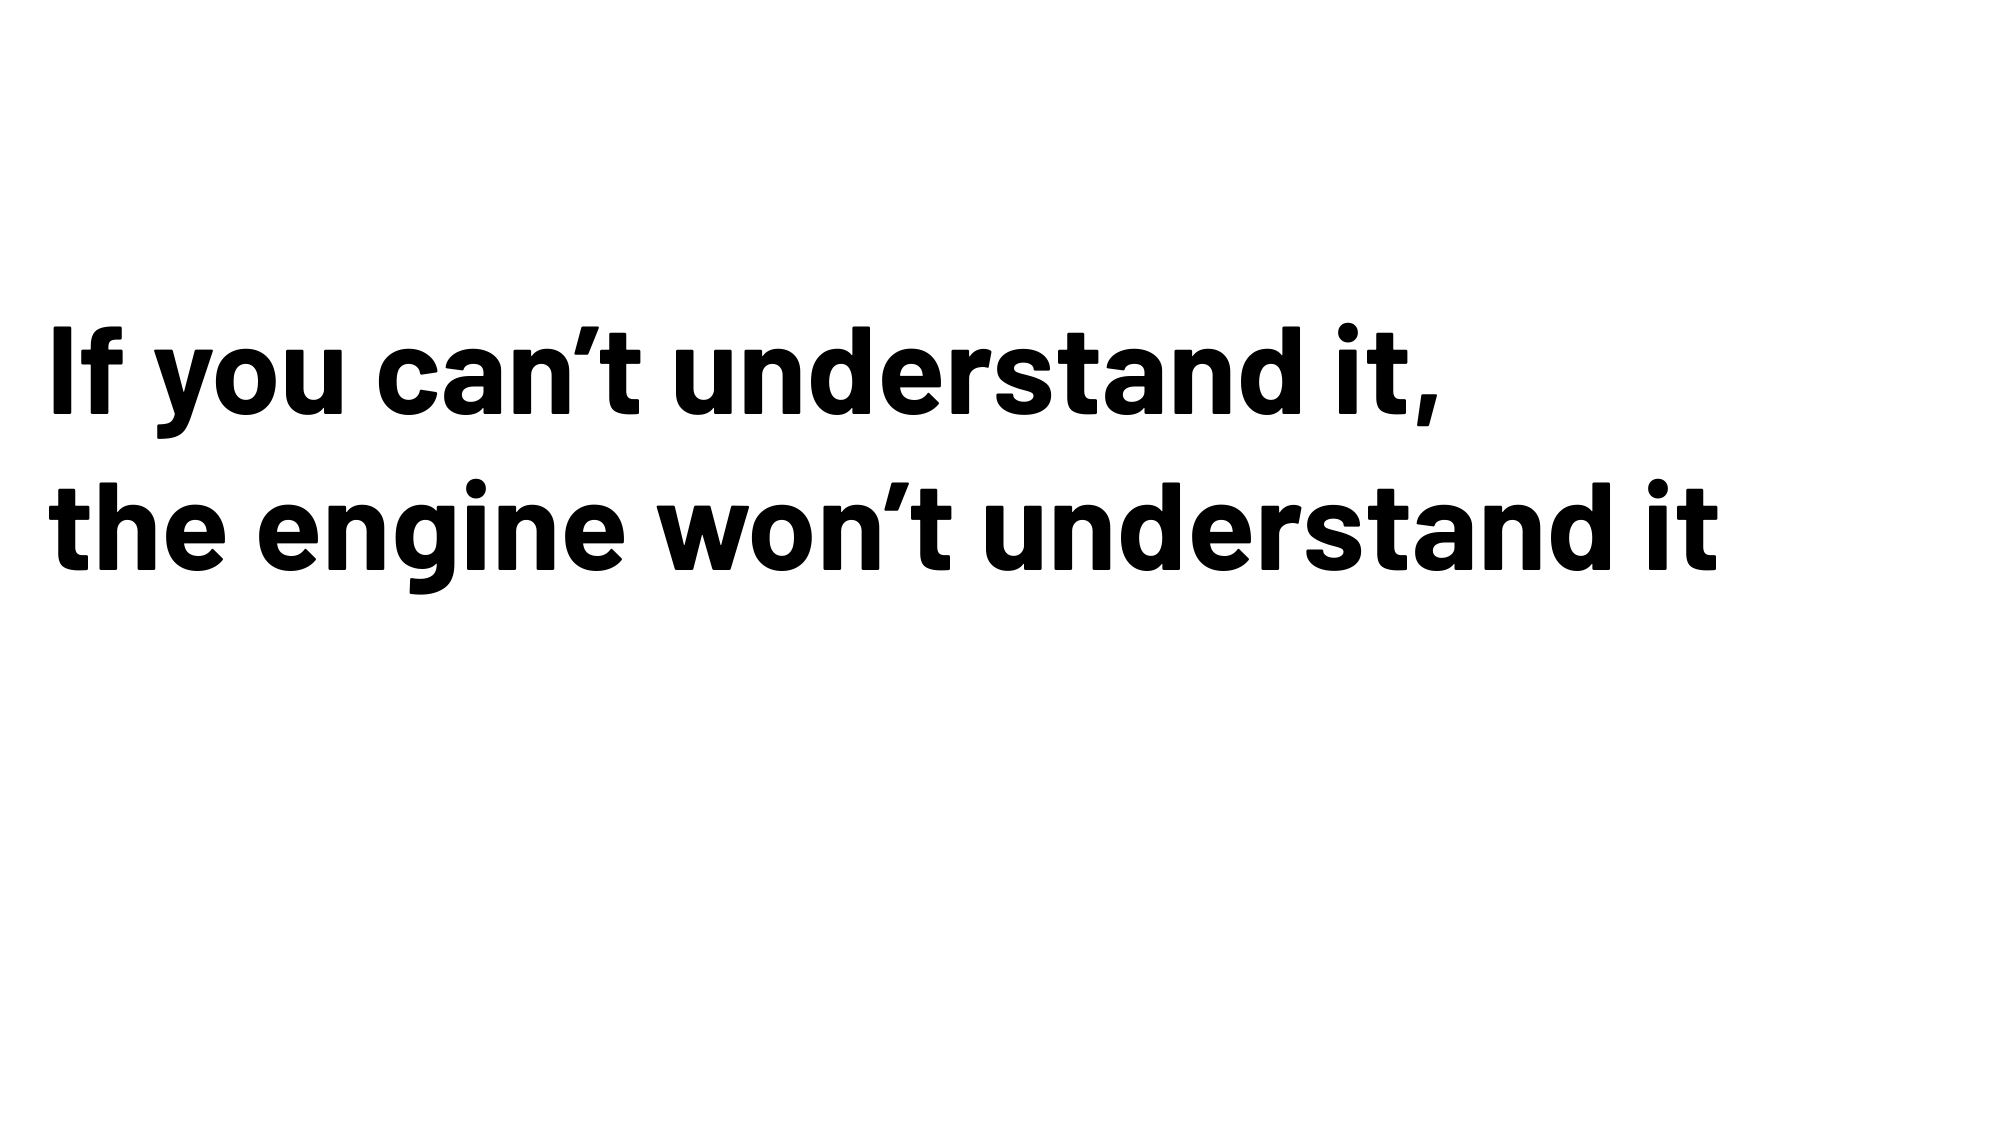

#
If you can’t understand it,
the engine won’t understand it